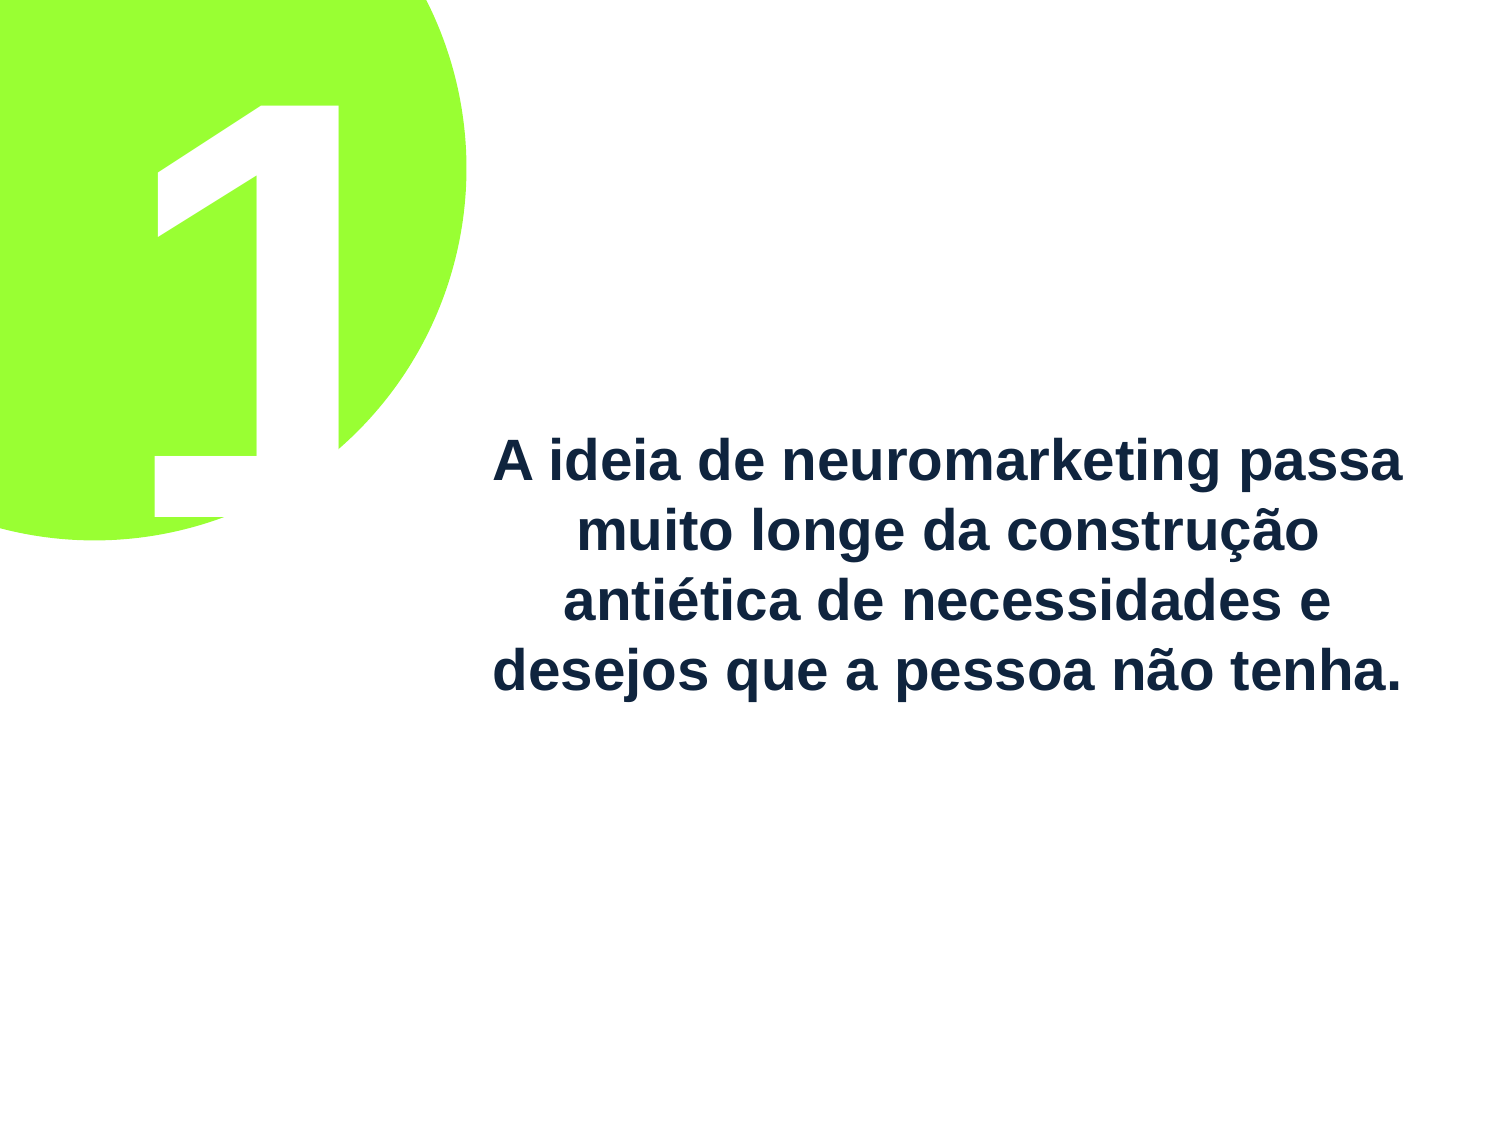

1
# A ideia de neuromarketing passa muito longe da construção antiética de necessidades e desejos que a pessoa não tenha.